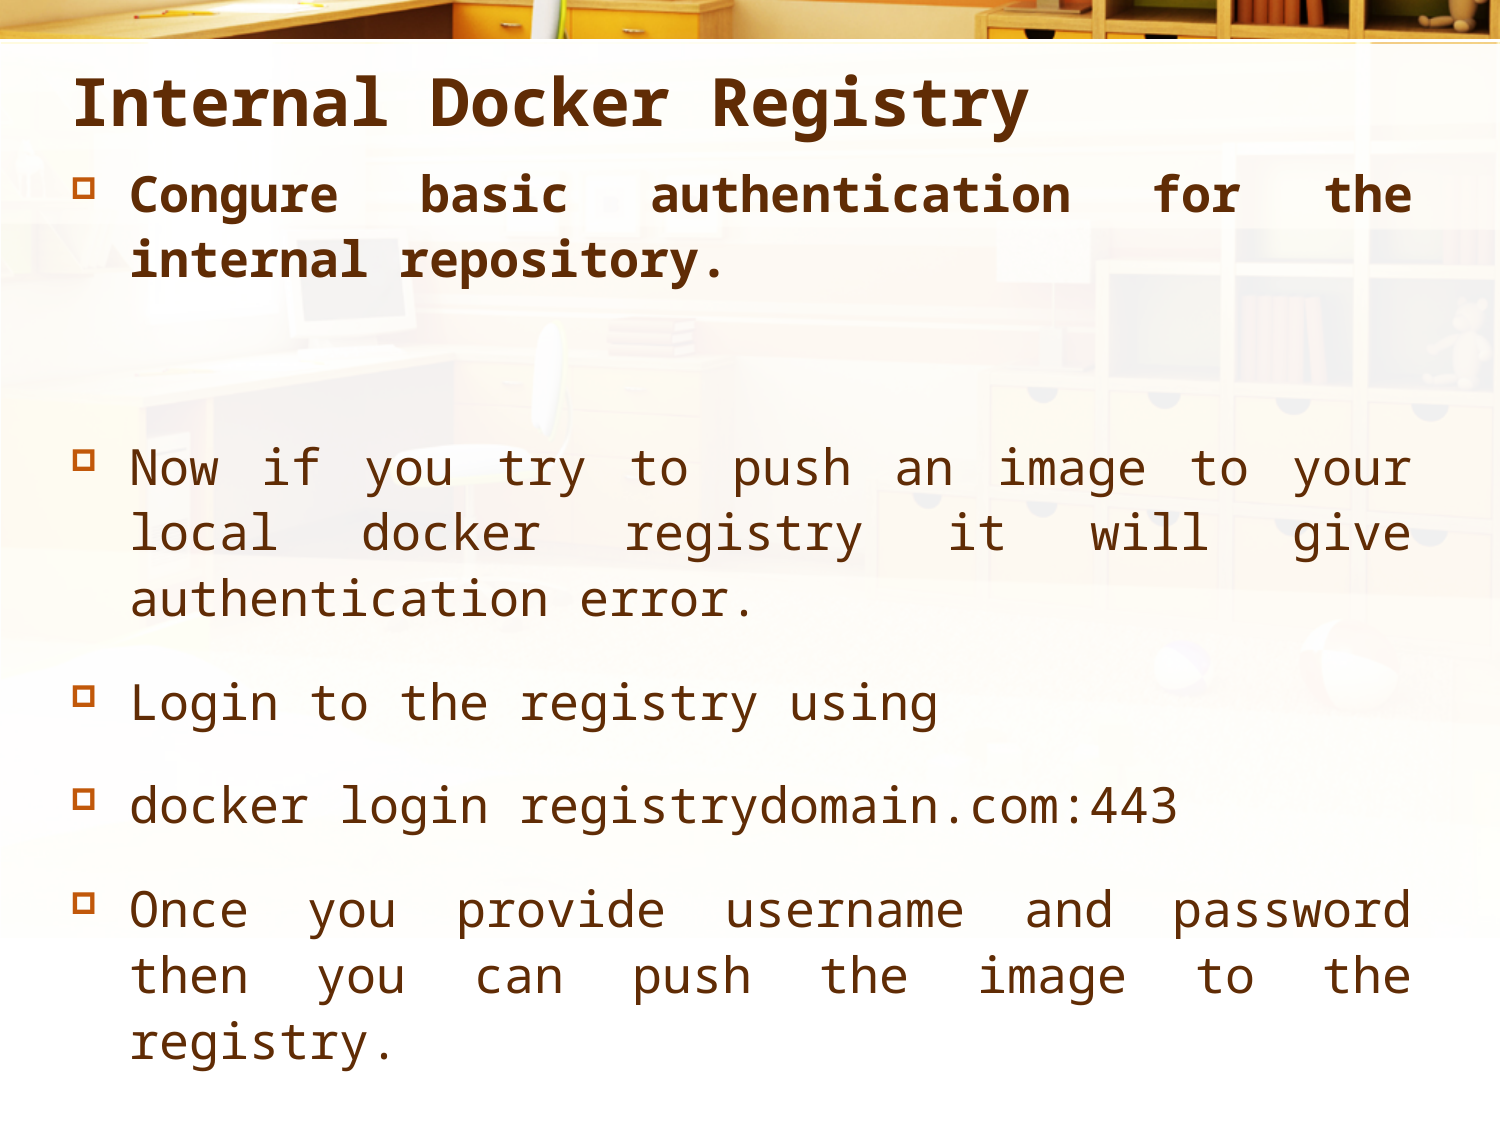

# Internal Docker Registry
Congure basic authentication for the internal repository.

Now if you try to push an image to your local docker registry it will give authentication error.
Login to the registry using
docker login registrydomain.com:443
Once you provide username and password then you can push the image to the registry.